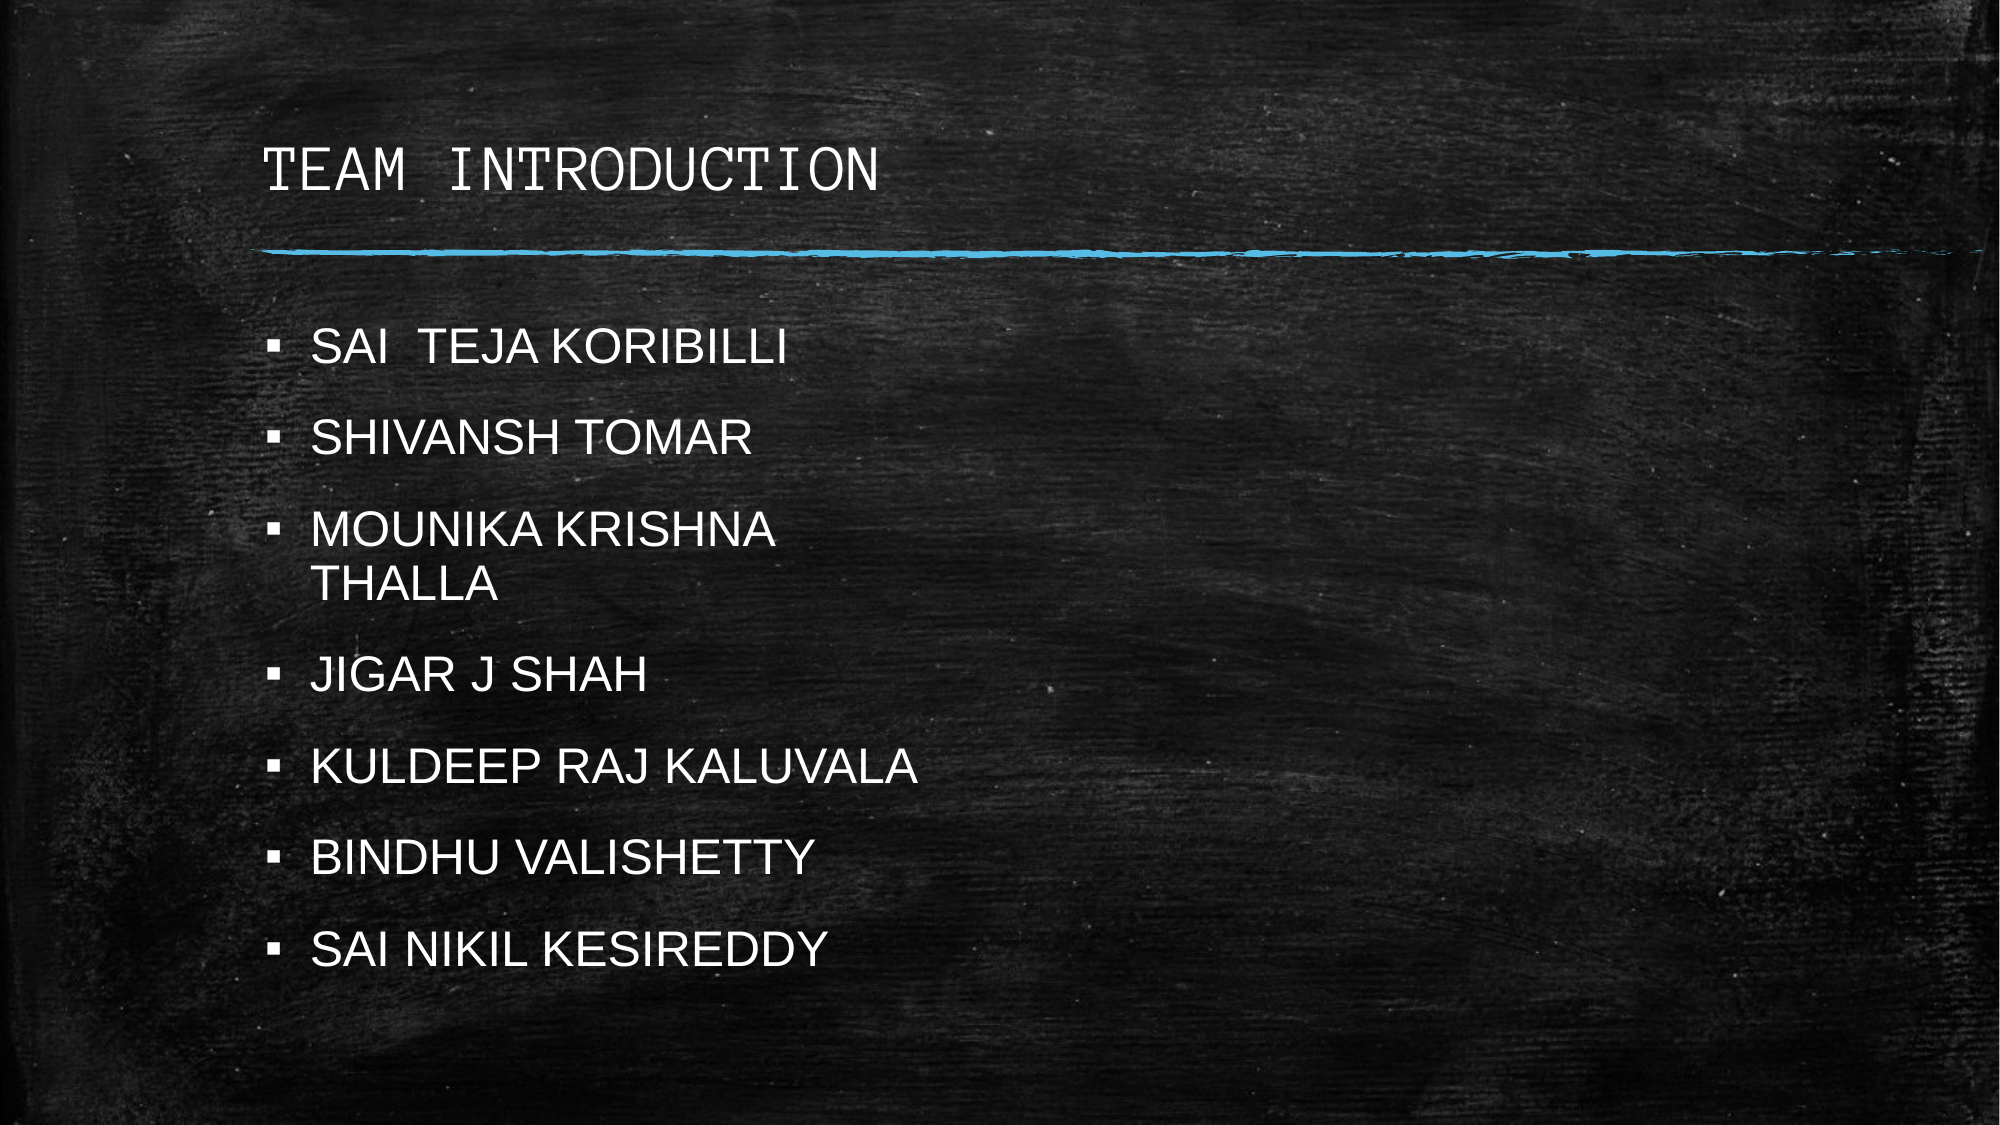

# TEAM INTRODUCTION
SAI  TEJA KORIBILLI
SHIVANSH TOMAR
MOUNIKA KRISHNA THALLA
JIGAR J SHAH
KULDEEP RAJ KALUVALA
BINDHU VALISHETTY
SAI NIKIL KESIREDDY